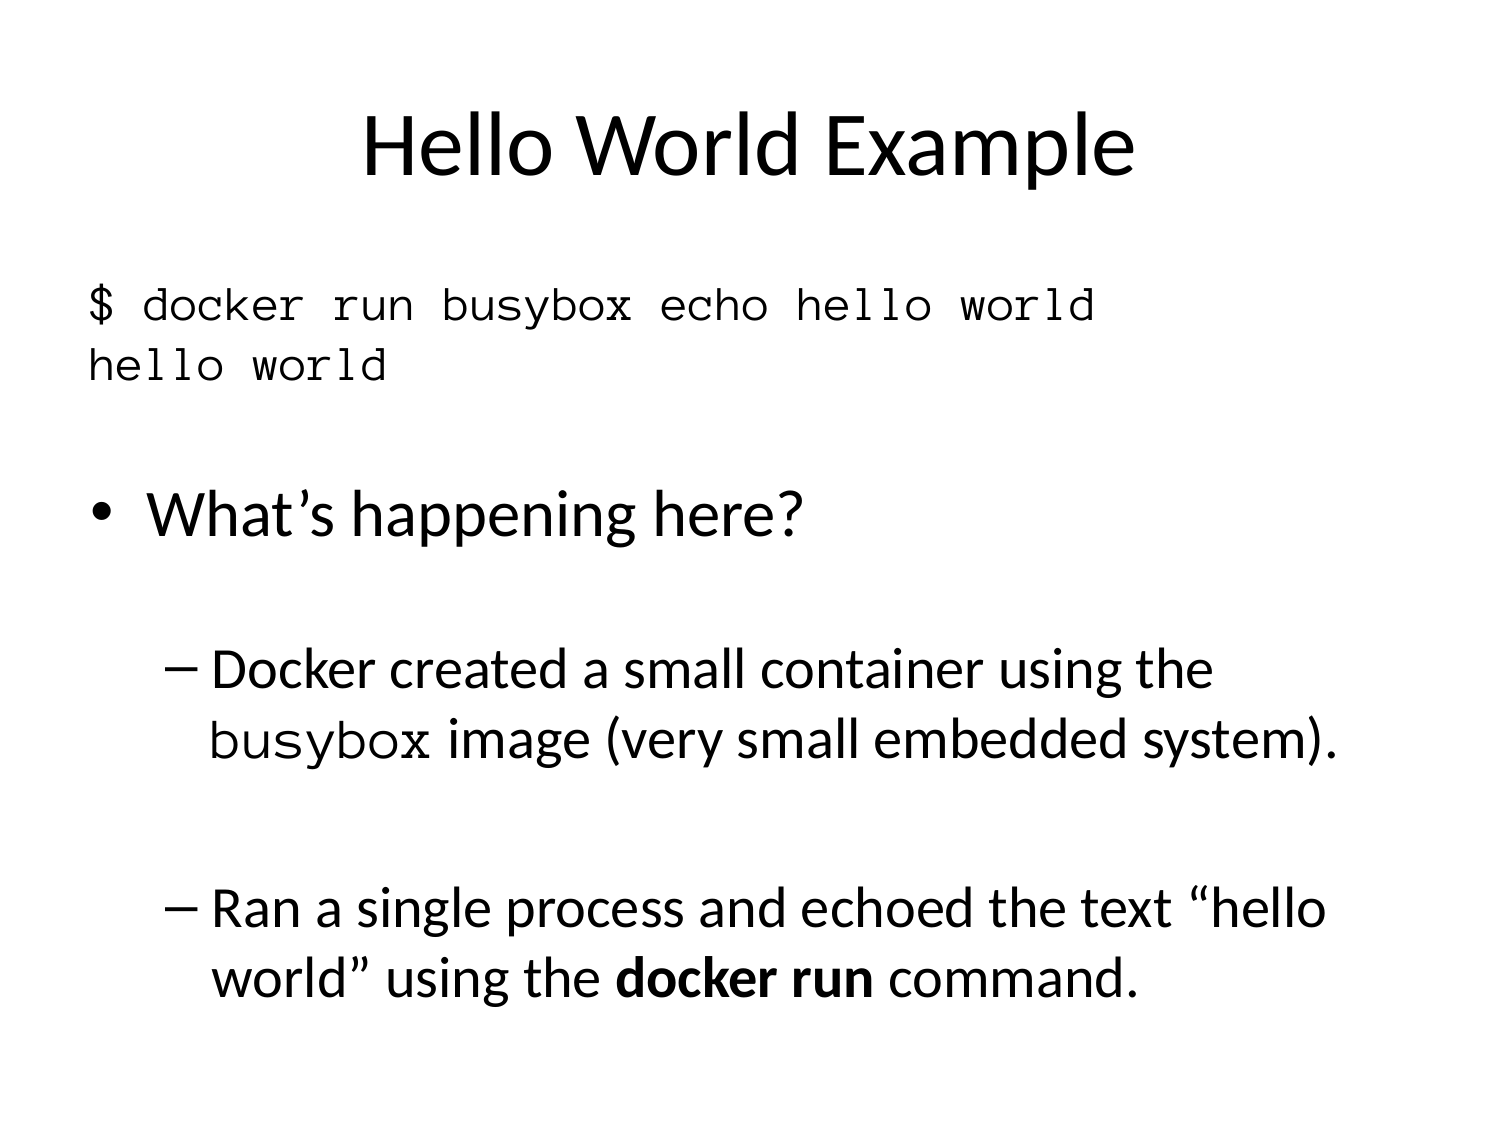

# Hello World Example
$ docker run busybox echo hello world
hello world

What’s happening here?

Docker created a small container using the busybox image (very small embedded system).

Ran a single process and echoed the text “hello world” using the docker run command.